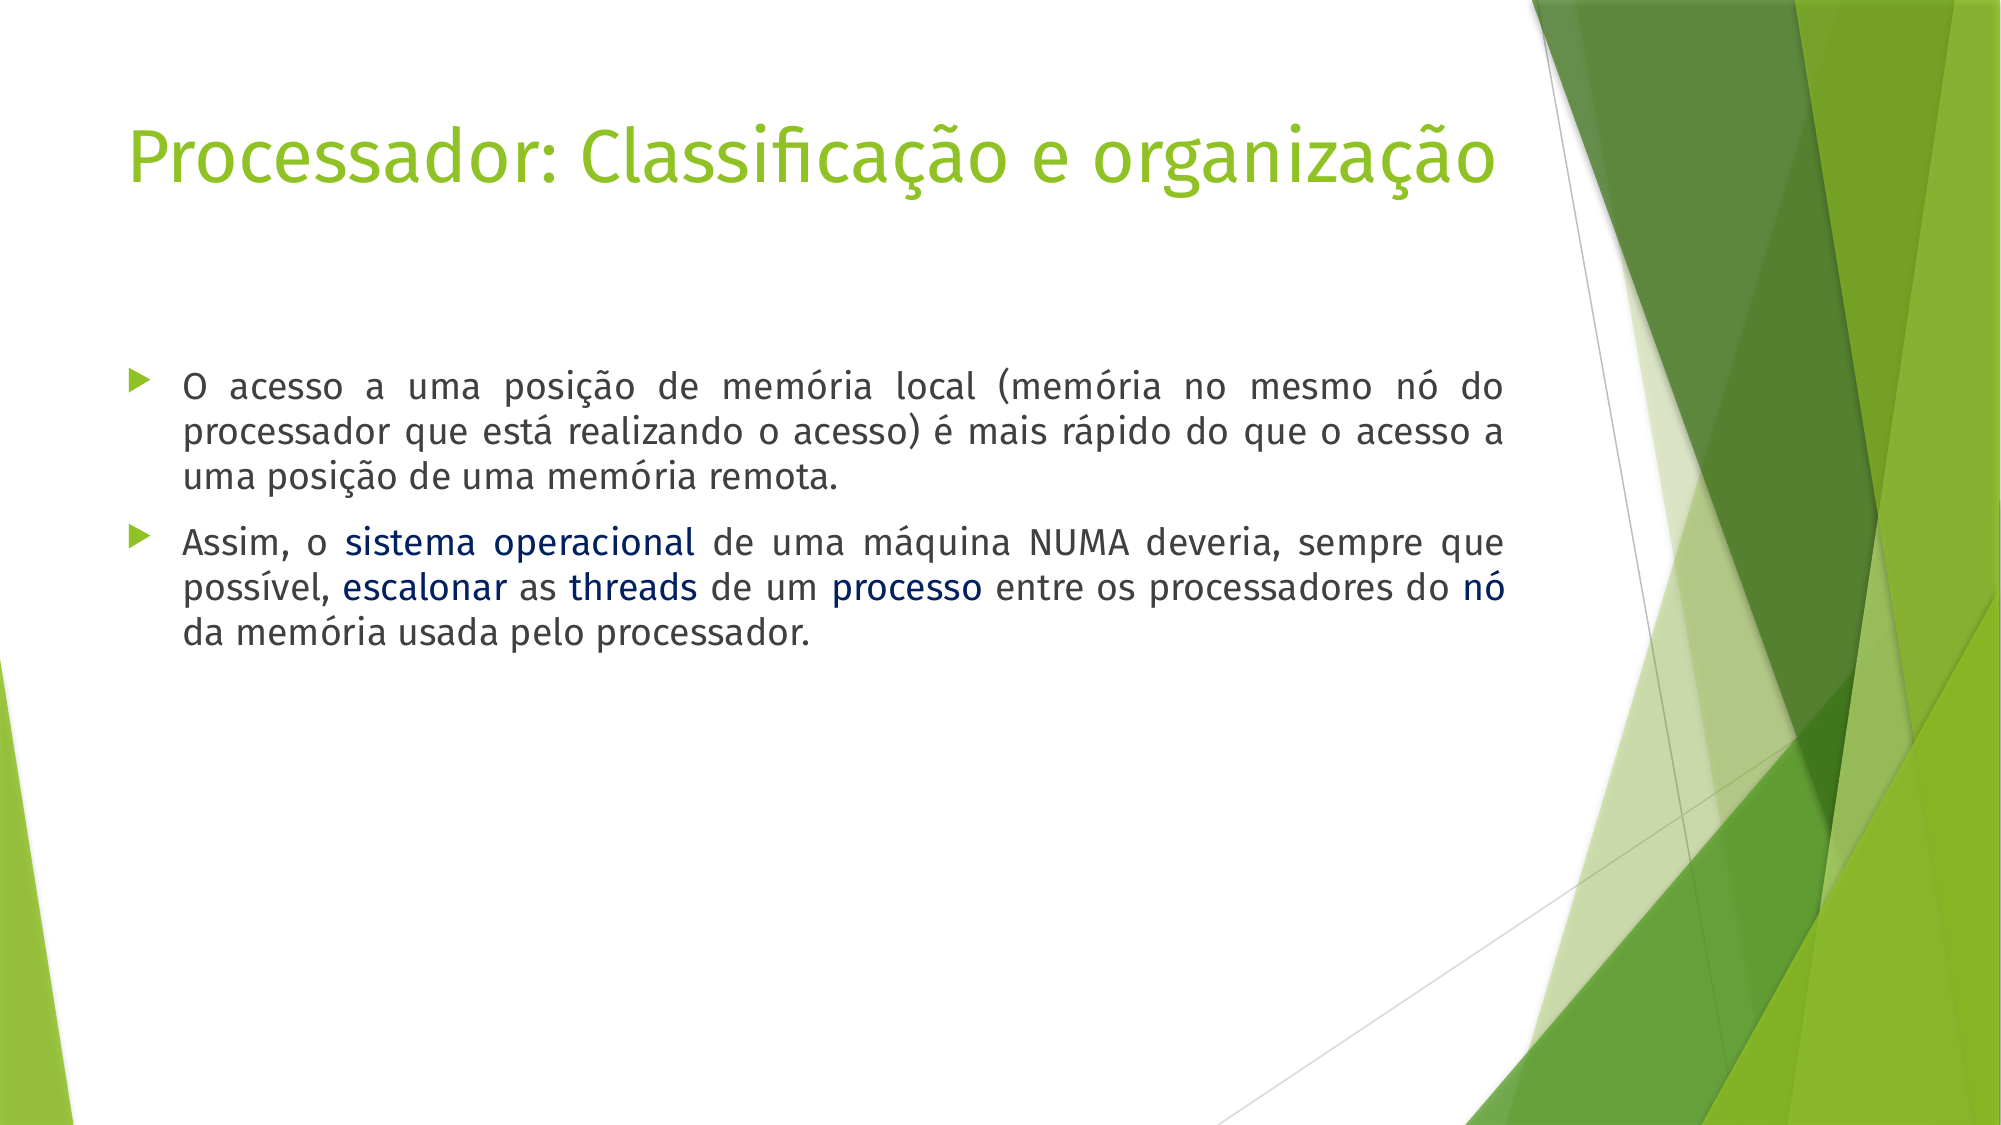

# Processador: Classificação e organização
O acesso a uma posição de memória local (memória no mesmo nó do processador que está realizando o acesso) é mais rápido do que o acesso a uma posição de uma memória remota.
Assim, o sistema operacional de uma máquina NUMA deveria, sempre que possível, escalonar as threads de um processo entre os processadores do nó da memória usada pelo processador.